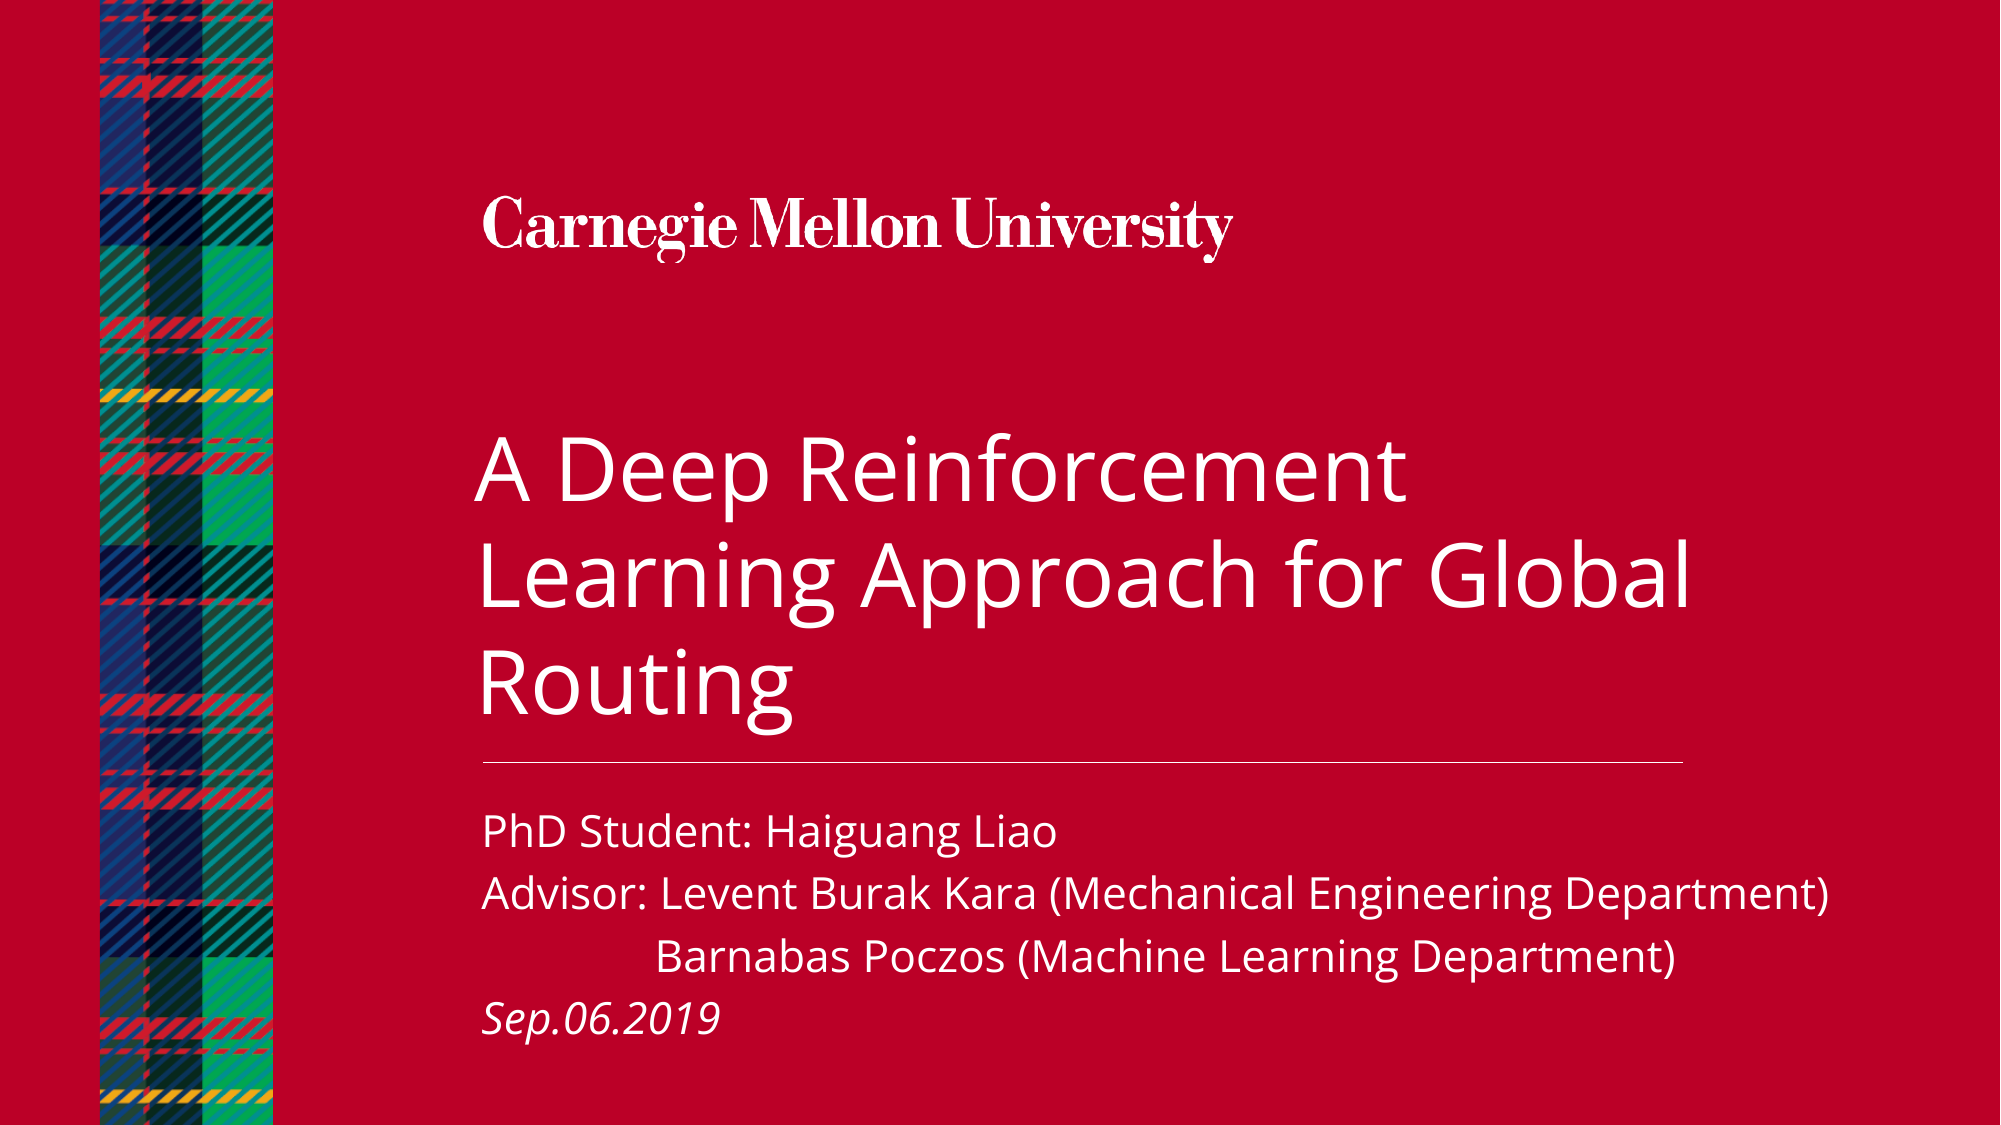

A Deep Reinforcement Learning Approach for Global Routing
PhD Student: Haiguang Liao
Advisor: Levent Burak Kara (Mechanical Engineering Department)
	               Barnabas Poczos (Machine Learning Department)
Sep.06.2019